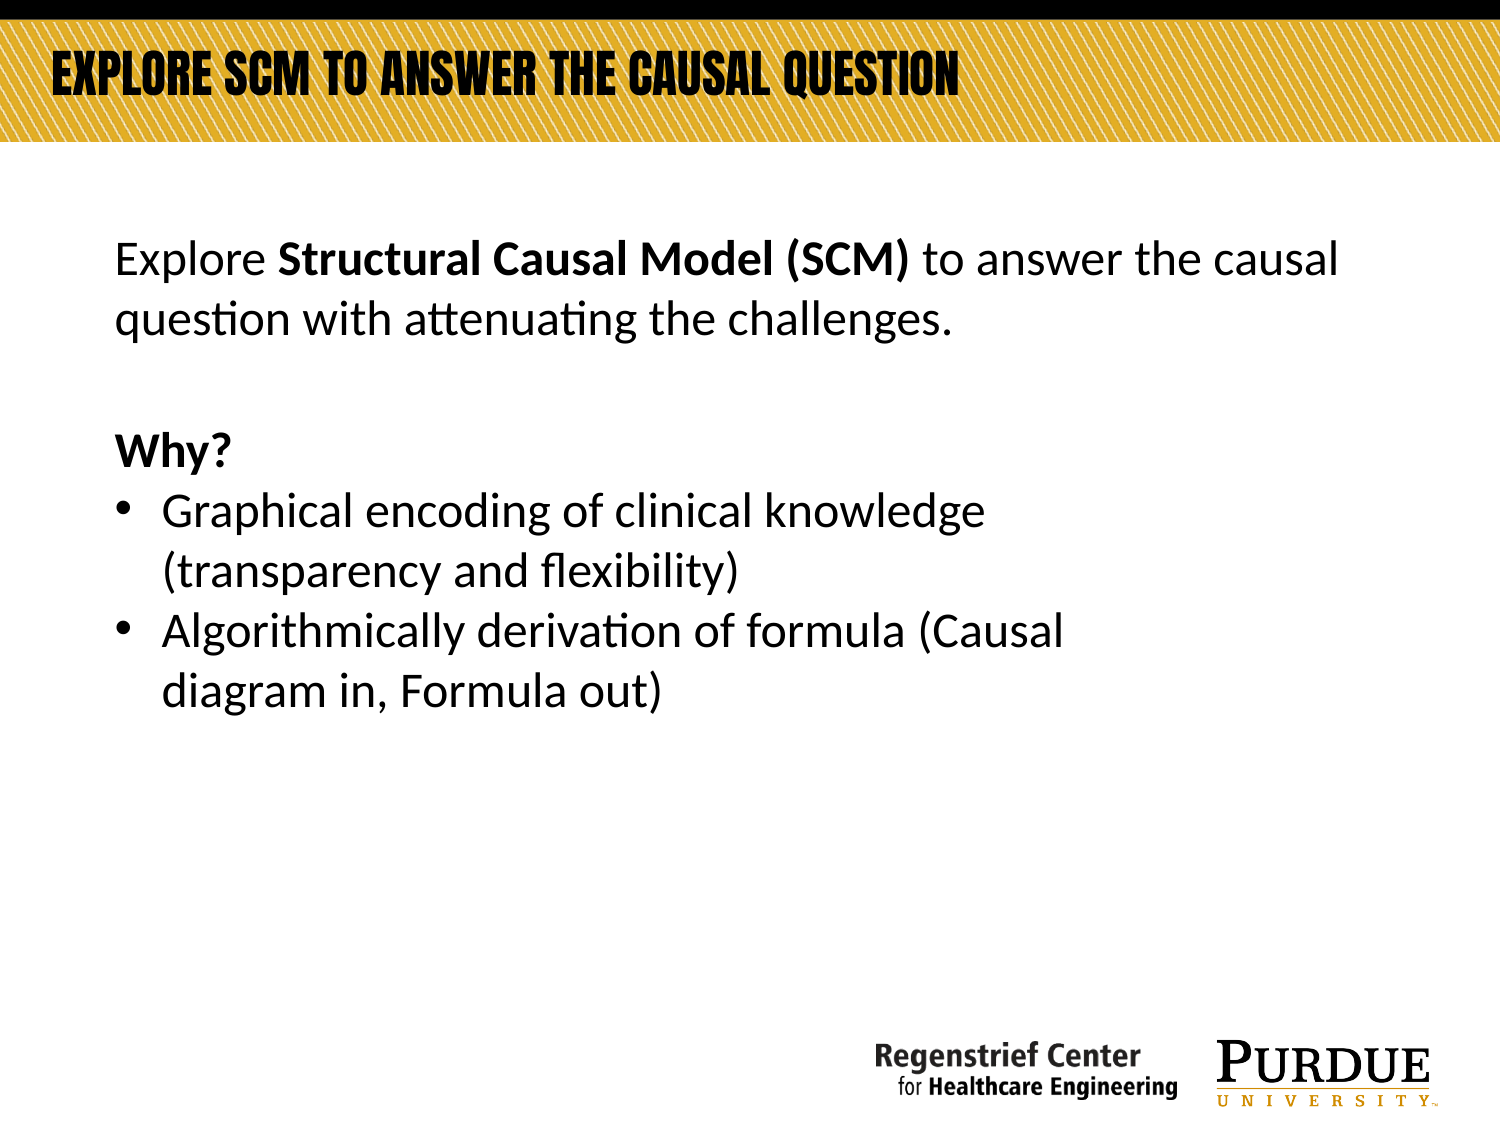

explore SCM to answer the causal question
Explore Structural Causal Model (SCM) to answer the causal question with attenuating the challenges.
Why?
Graphical encoding of clinical knowledge (transparency and flexibility)
Algorithmically derivation of formula (Causal diagram in, Formula out)